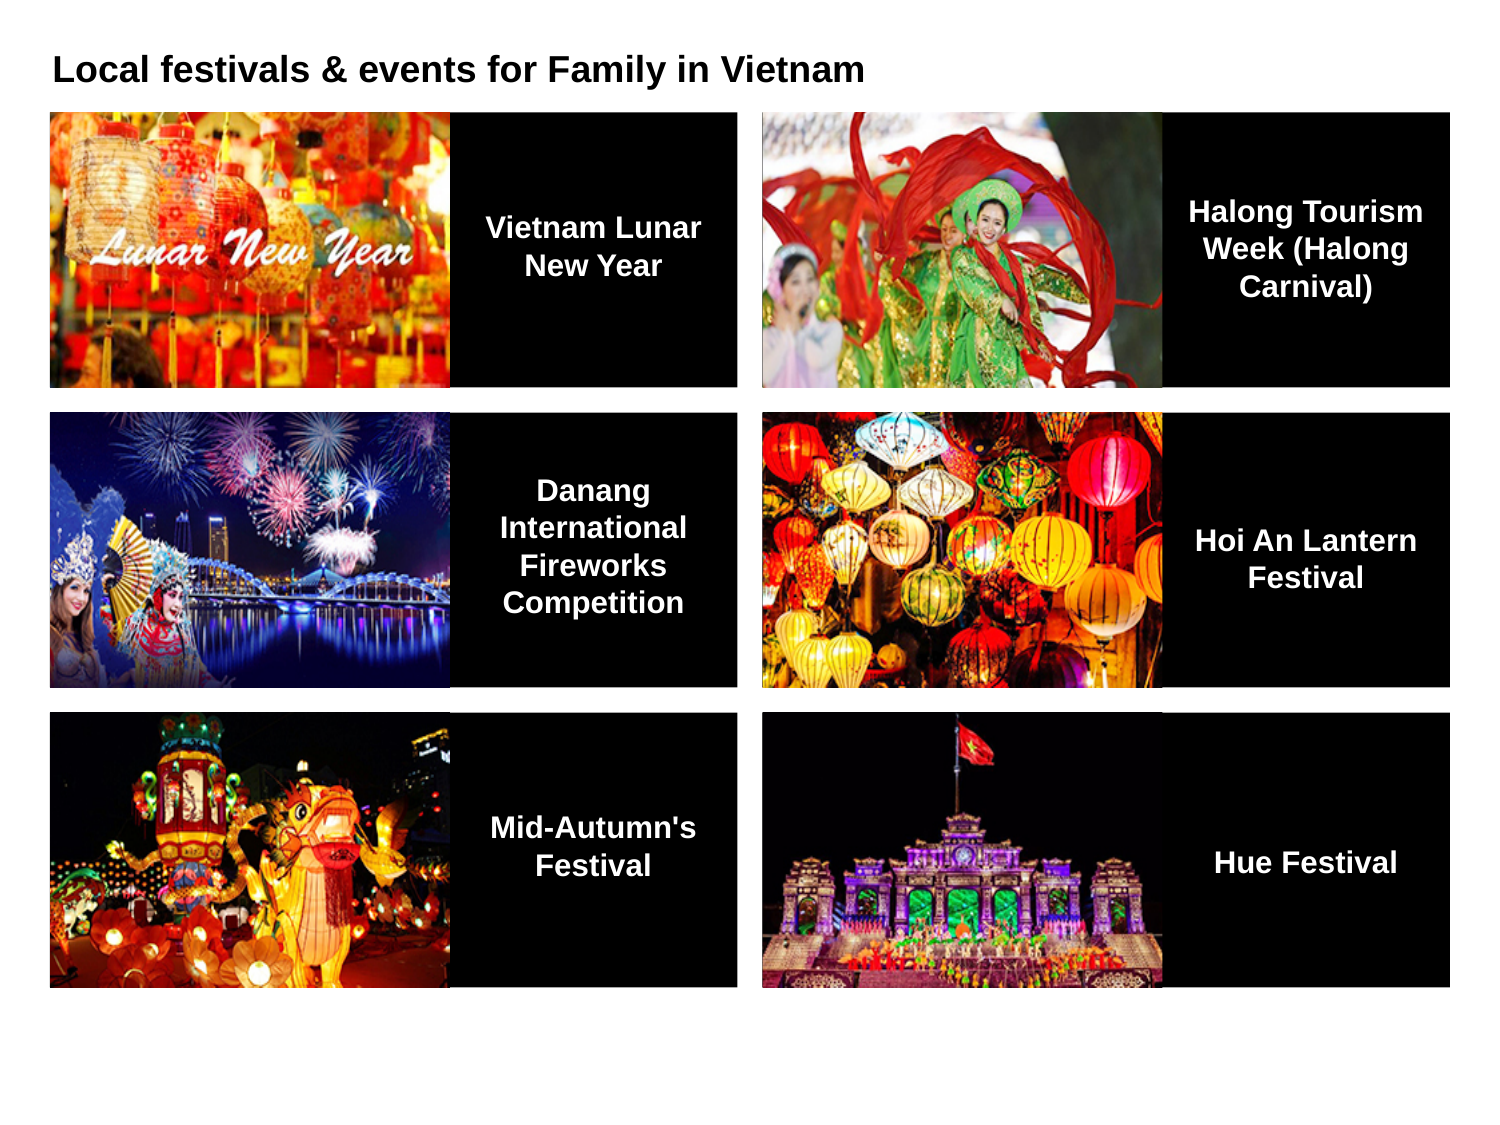

Local festivals & events for Family in Vietnam

Halong Tourism Week (Halong Carnival)
Vietnam Lunar New Year

Danang International Fireworks Competition
Hoi An Lantern Festival

Mid-Autumn's Festival
Hue Festival